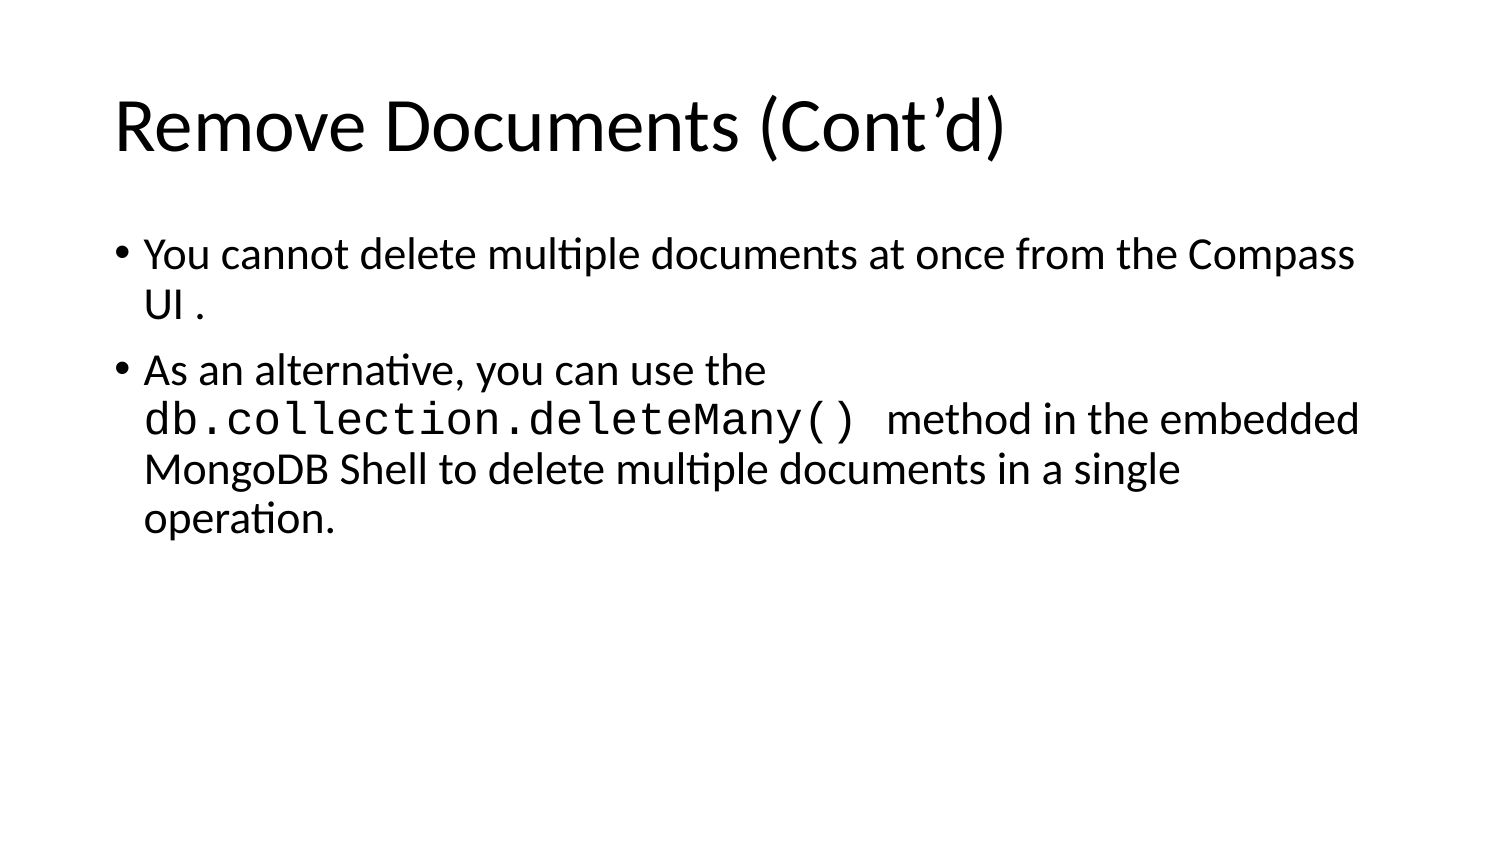

# Remove Documents (Cont’d)
You cannot delete multiple documents at once from the Compass UI .
As an alternative, you can use the db.collection.deleteMany() method in the embedded MongoDB Shell to delete multiple documents in a single operation.